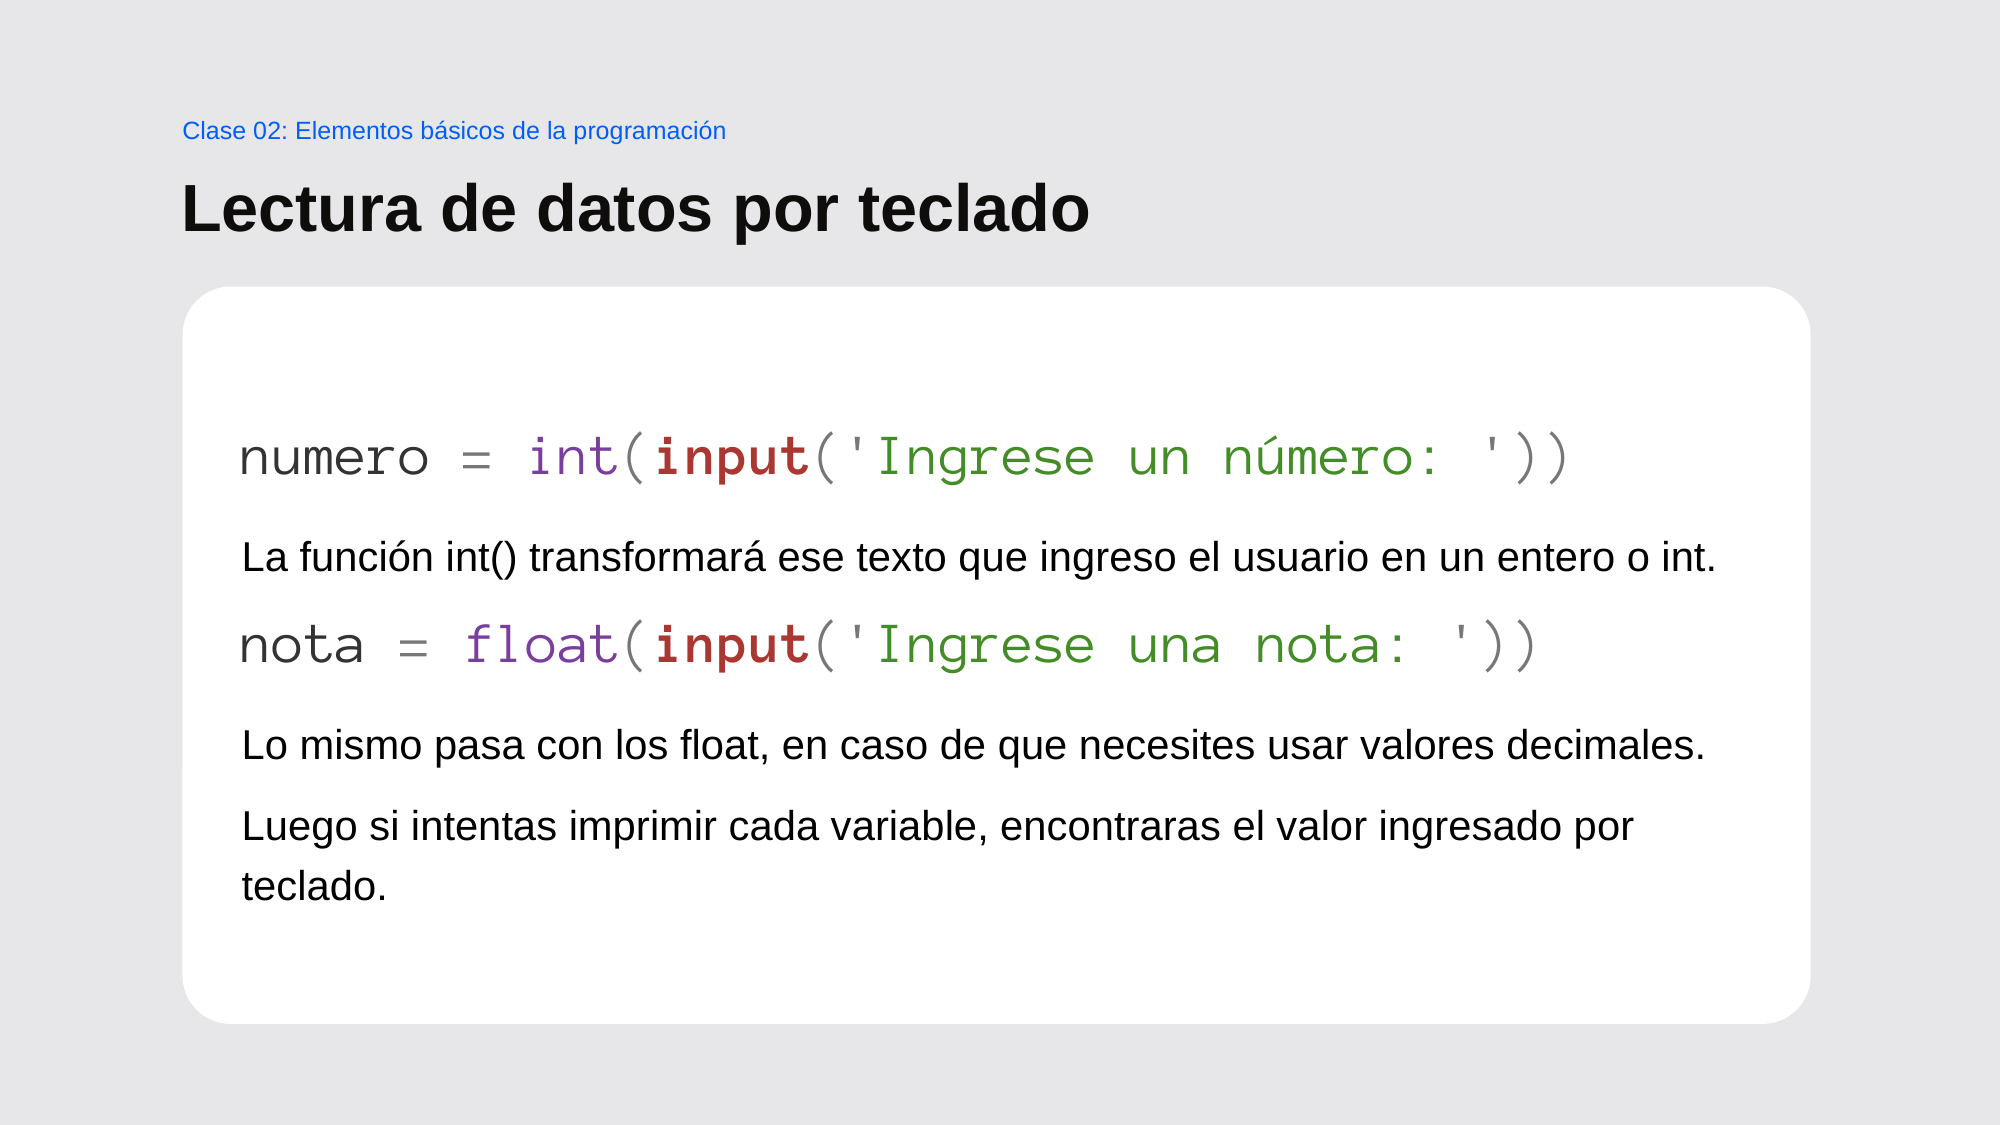

Clase 02: Elementos básicos de la programación
# Lectura de datos por teclado
numero = int(input('Ingrese un número: '))
La función int() transformará ese texto que ingreso el usuario en un entero o int.
nota = float(input('Ingrese una nota: '))
Lo mismo pasa con los float, en caso de que necesites usar valores decimales.
Luego si intentas imprimir cada variable, encontraras el valor ingresado por teclado.